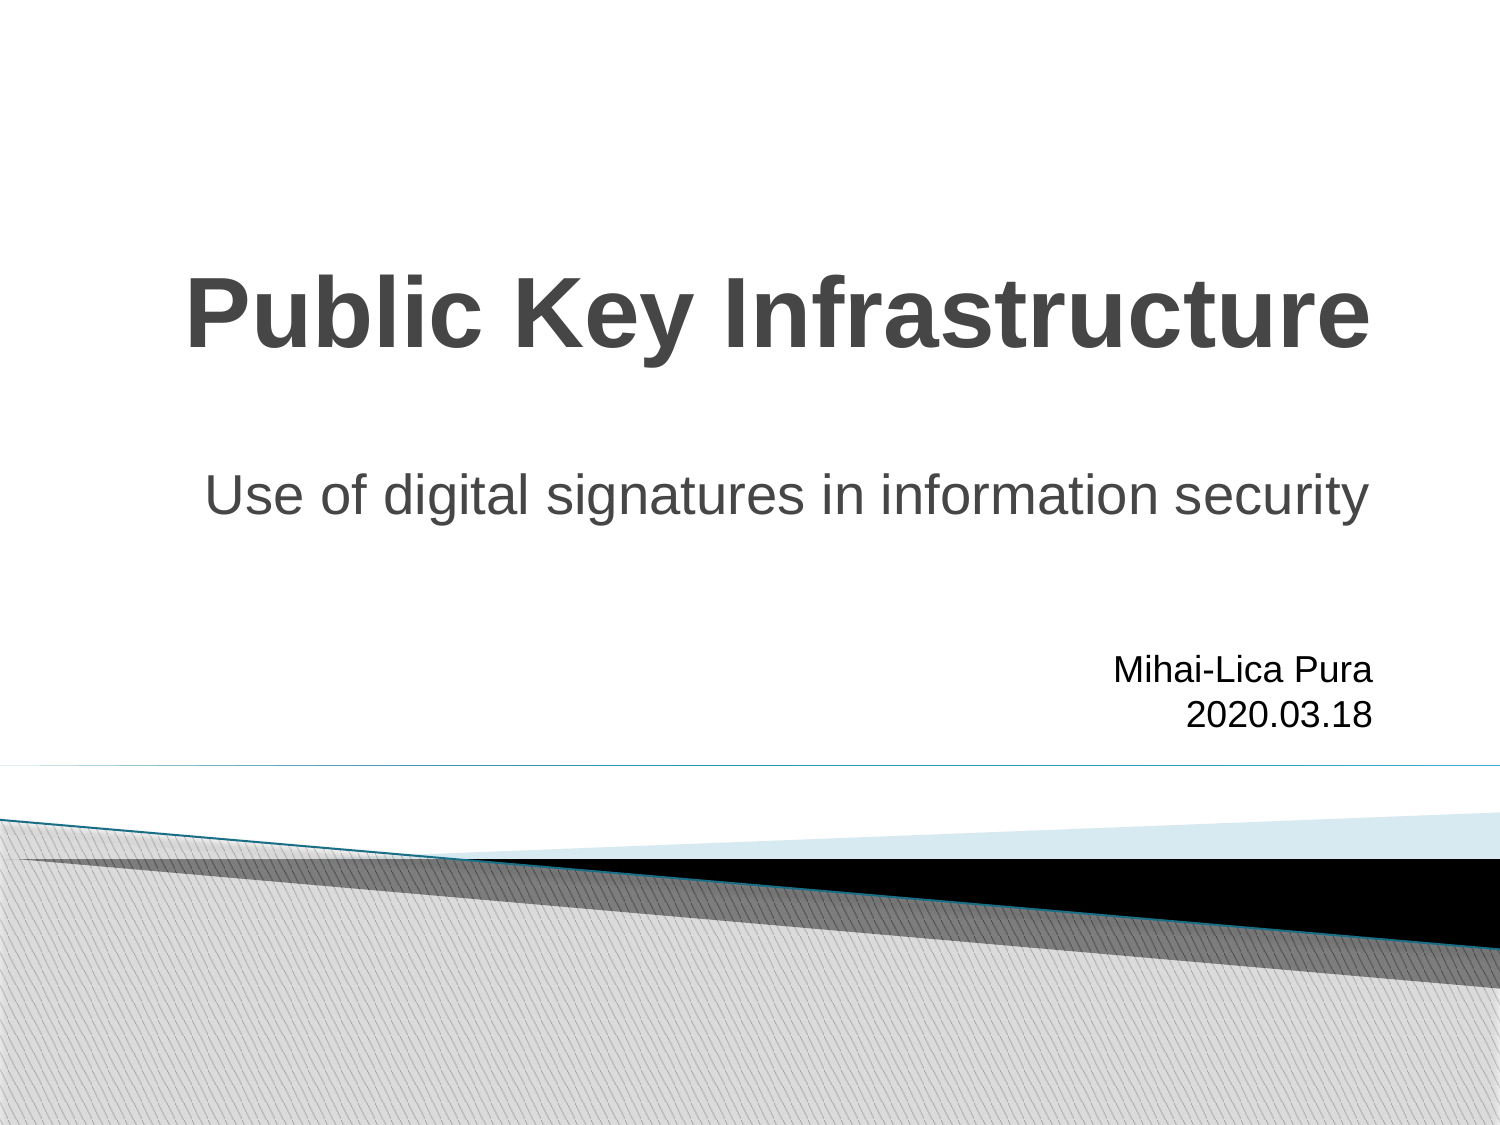

# Public Key Infrastructure

Use of digital signatures in information security
Mihai-Lica Pura
2020.03.18